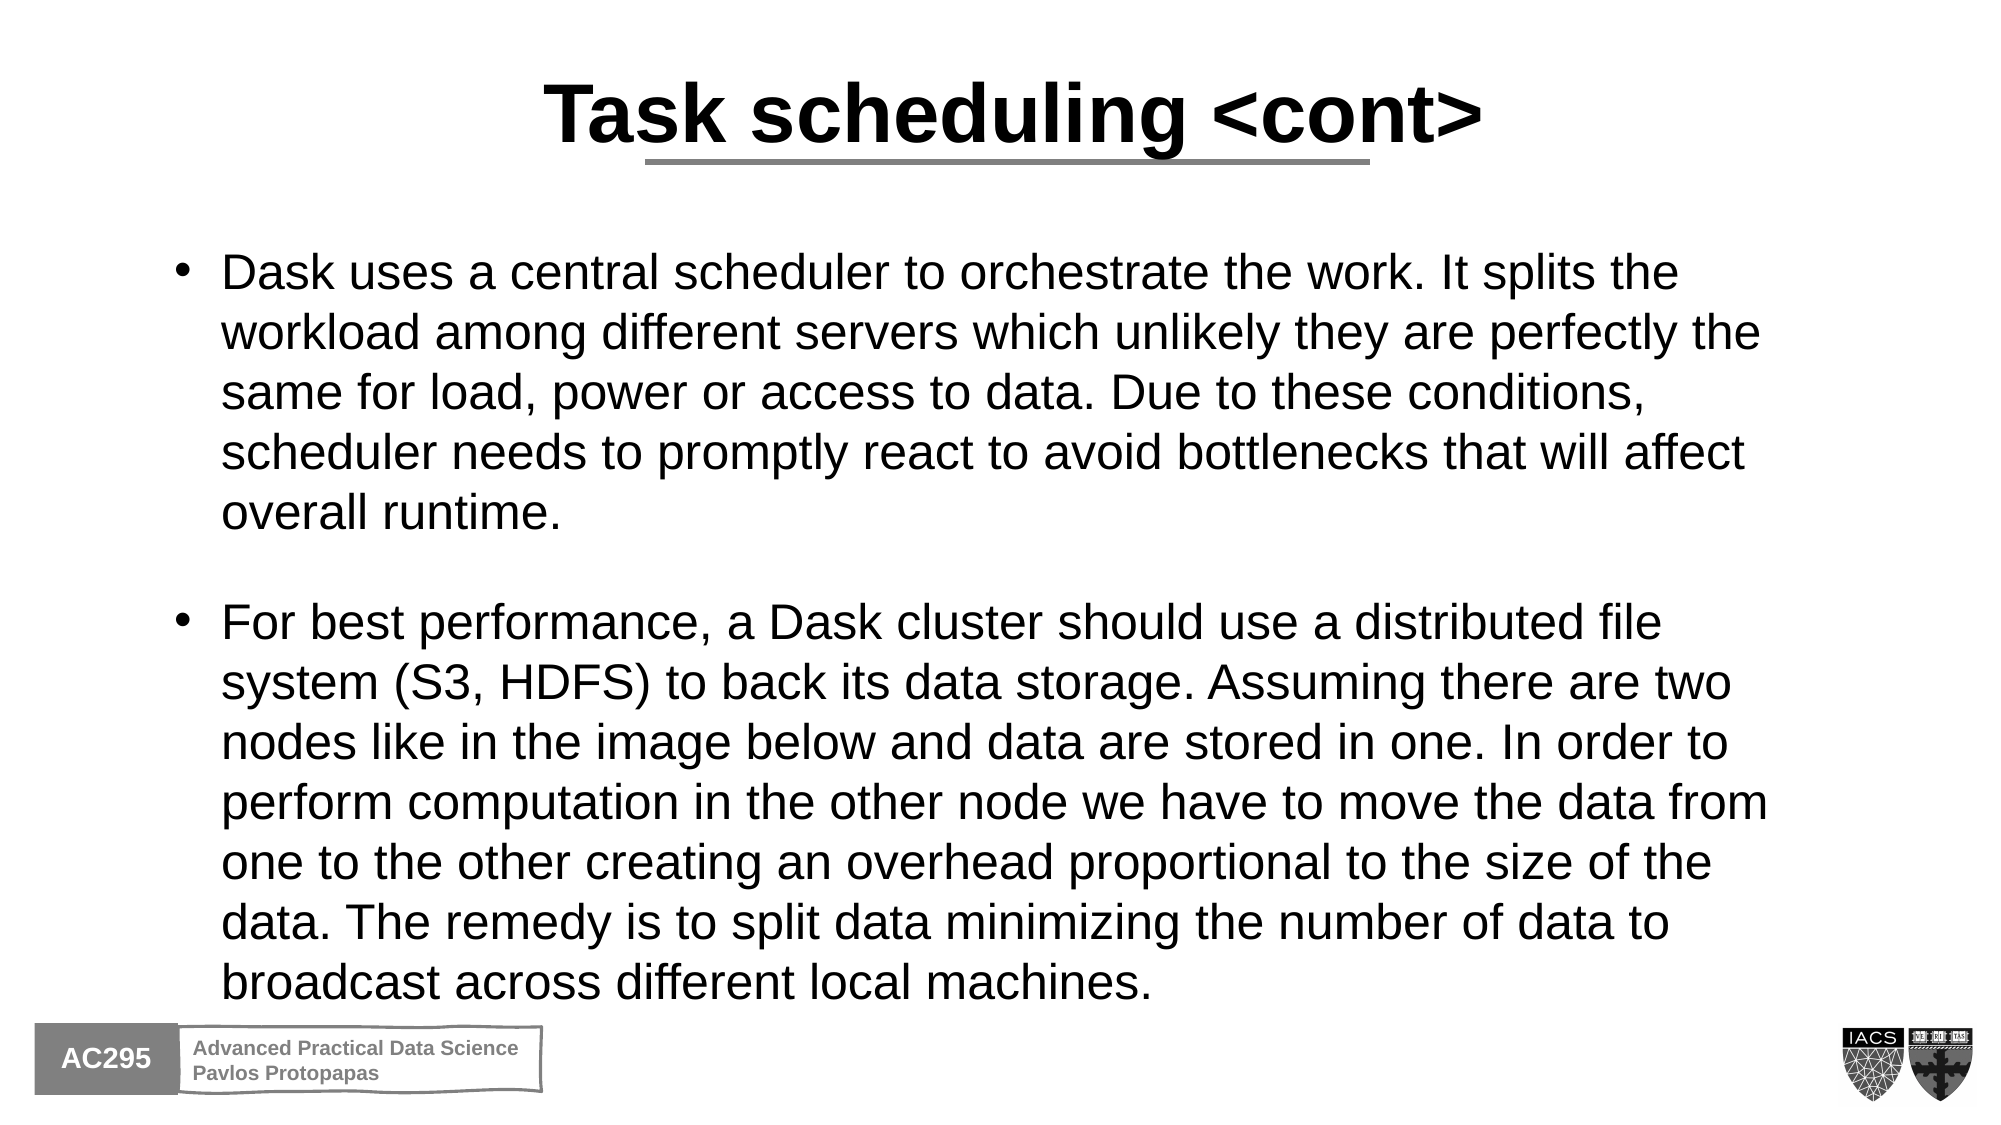

Task scheduling <cont>
Dask uses a central scheduler to orchestrate the work. It splits the workload among different servers which unlikely they are perfectly the same for load, power or access to data. Due to these conditions, scheduler needs to promptly react to avoid bottlenecks that will affect overall runtime.

For best performance, a Dask cluster should use a distributed file system (S3, HDFS) to back its data storage. Assuming there are two nodes like in the image below and data are stored in one. In order to perform computation in the other node we have to move the data from one to the other creating an overhead proportional to the size of the data. The remedy is to split data minimizing the number of data to broadcast across different local machines.